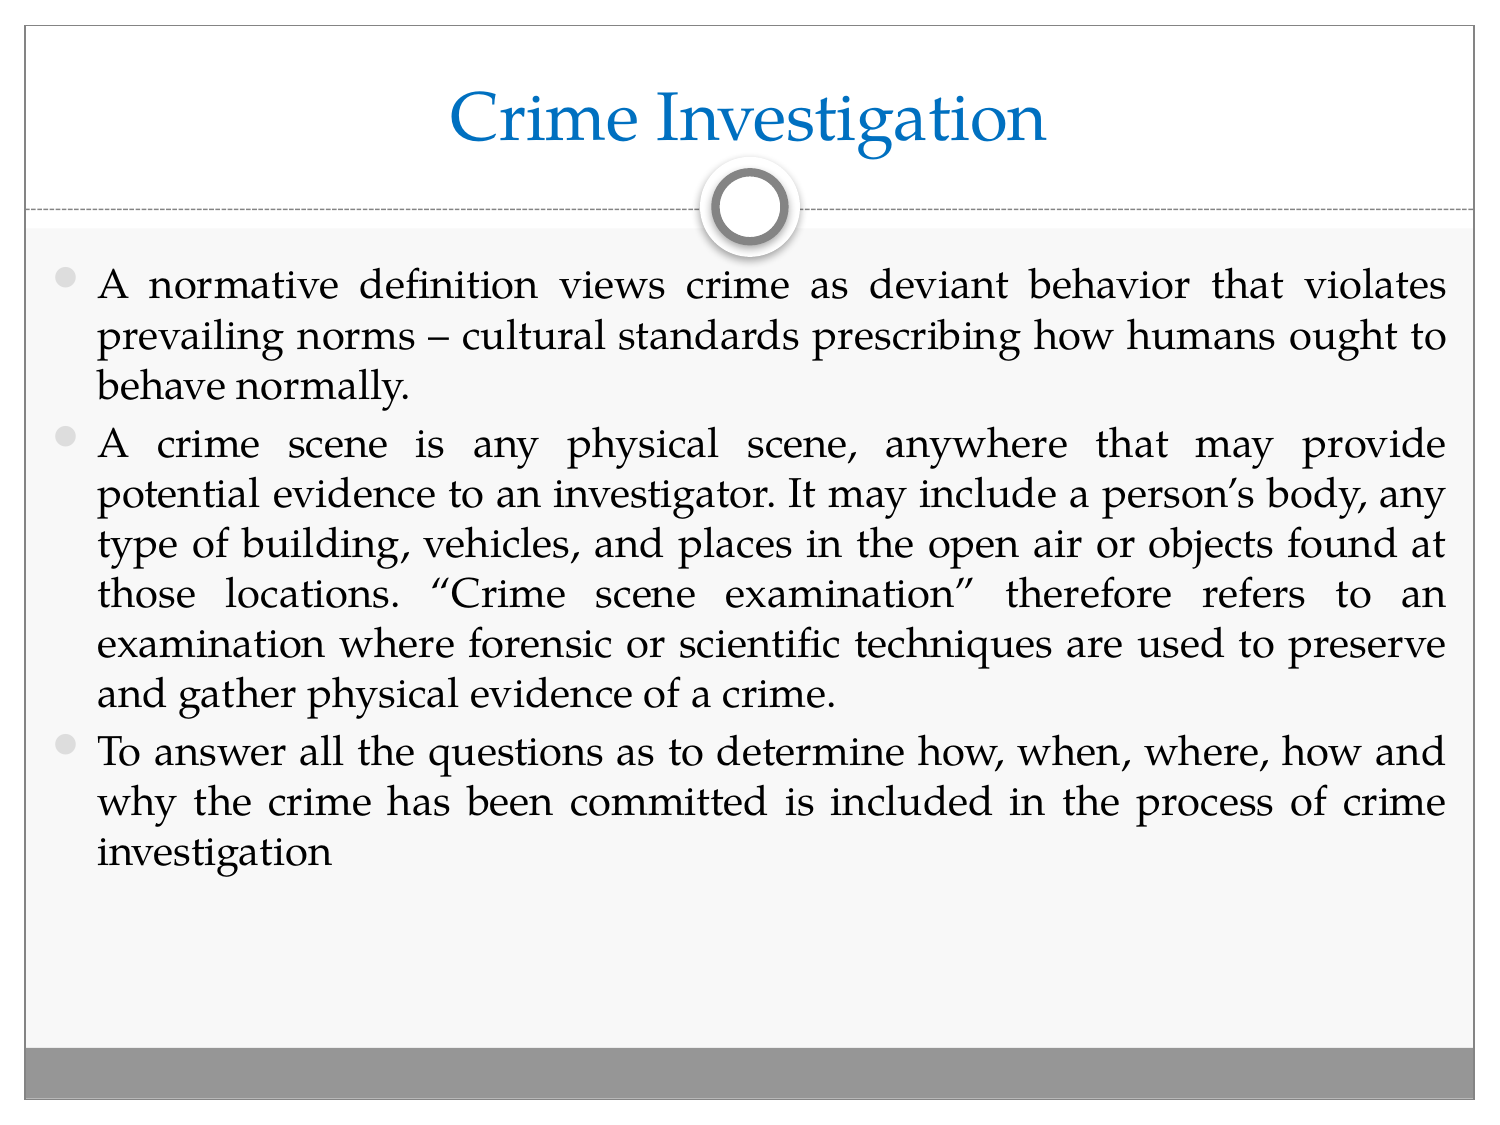

# Crime Investigation
A normative definition views crime as deviant behavior that violates prevailing norms – cultural standards prescribing how humans ought to behave normally.
A crime scene is any physical scene, anywhere that may provide potential evidence to an investigator. It may include a person’s body, any type of building, vehicles, and places in the open air or objects found at those locations. “Crime scene examination” therefore refers to an examination where forensic or scientific techniques are used to preserve and gather physical evidence of a crime.
To answer all the questions as to determine how, when, where, how and why the crime has been committed is included in the process of crime investigation